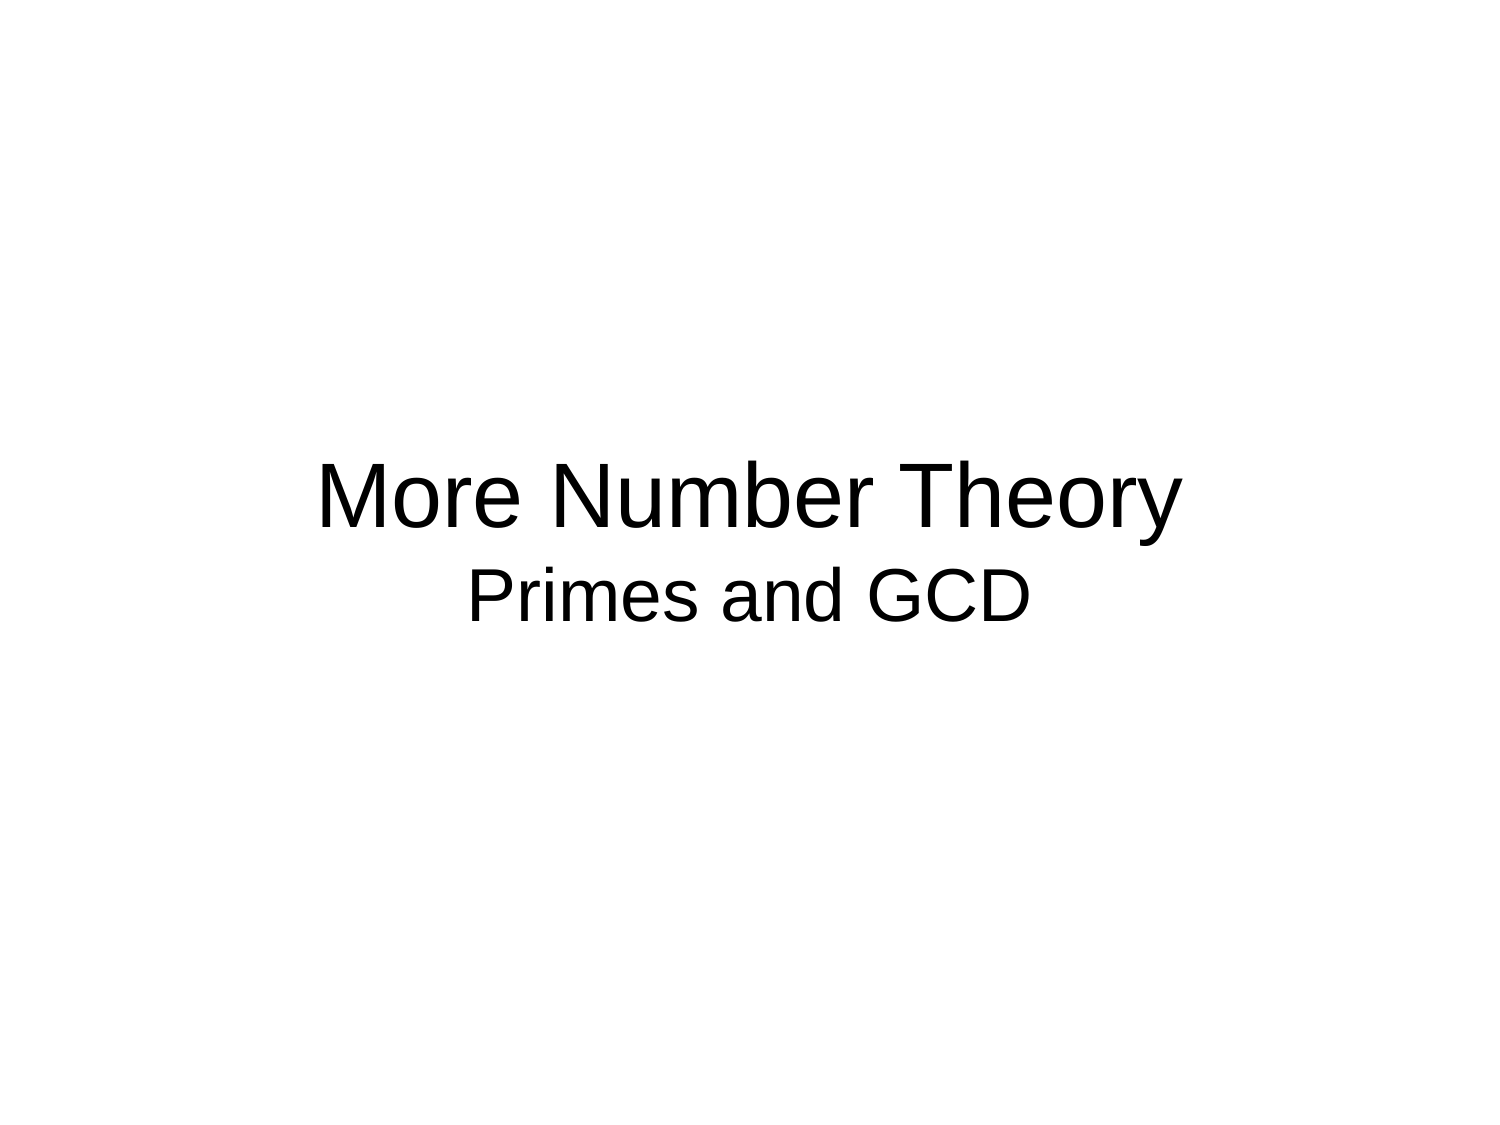

# More Number Theory Primes and GCD